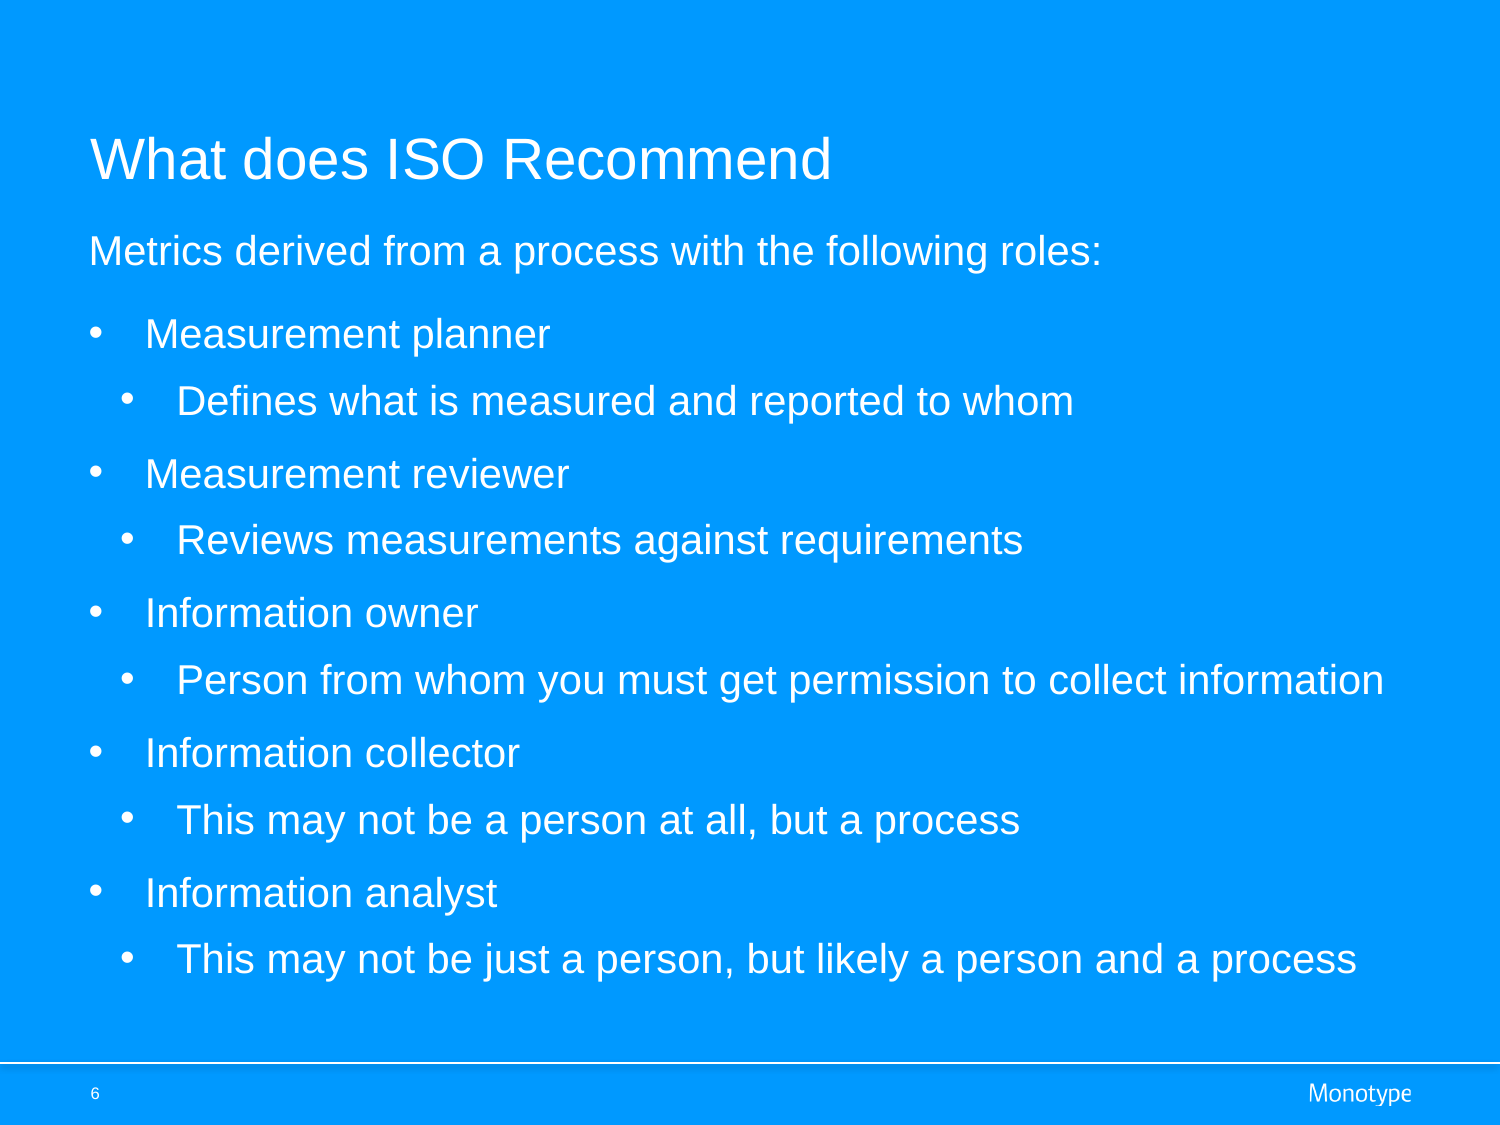

# What does ISO Recommend
Metrics derived from a process with the following roles:
Measurement planner
Defines what is measured and reported to whom
Measurement reviewer
Reviews measurements against requirements
Information owner
Person from whom you must get permission to collect information
Information collector
This may not be a person at all, but a process
Information analyst
This may not be just a person, but likely a person and a process

6